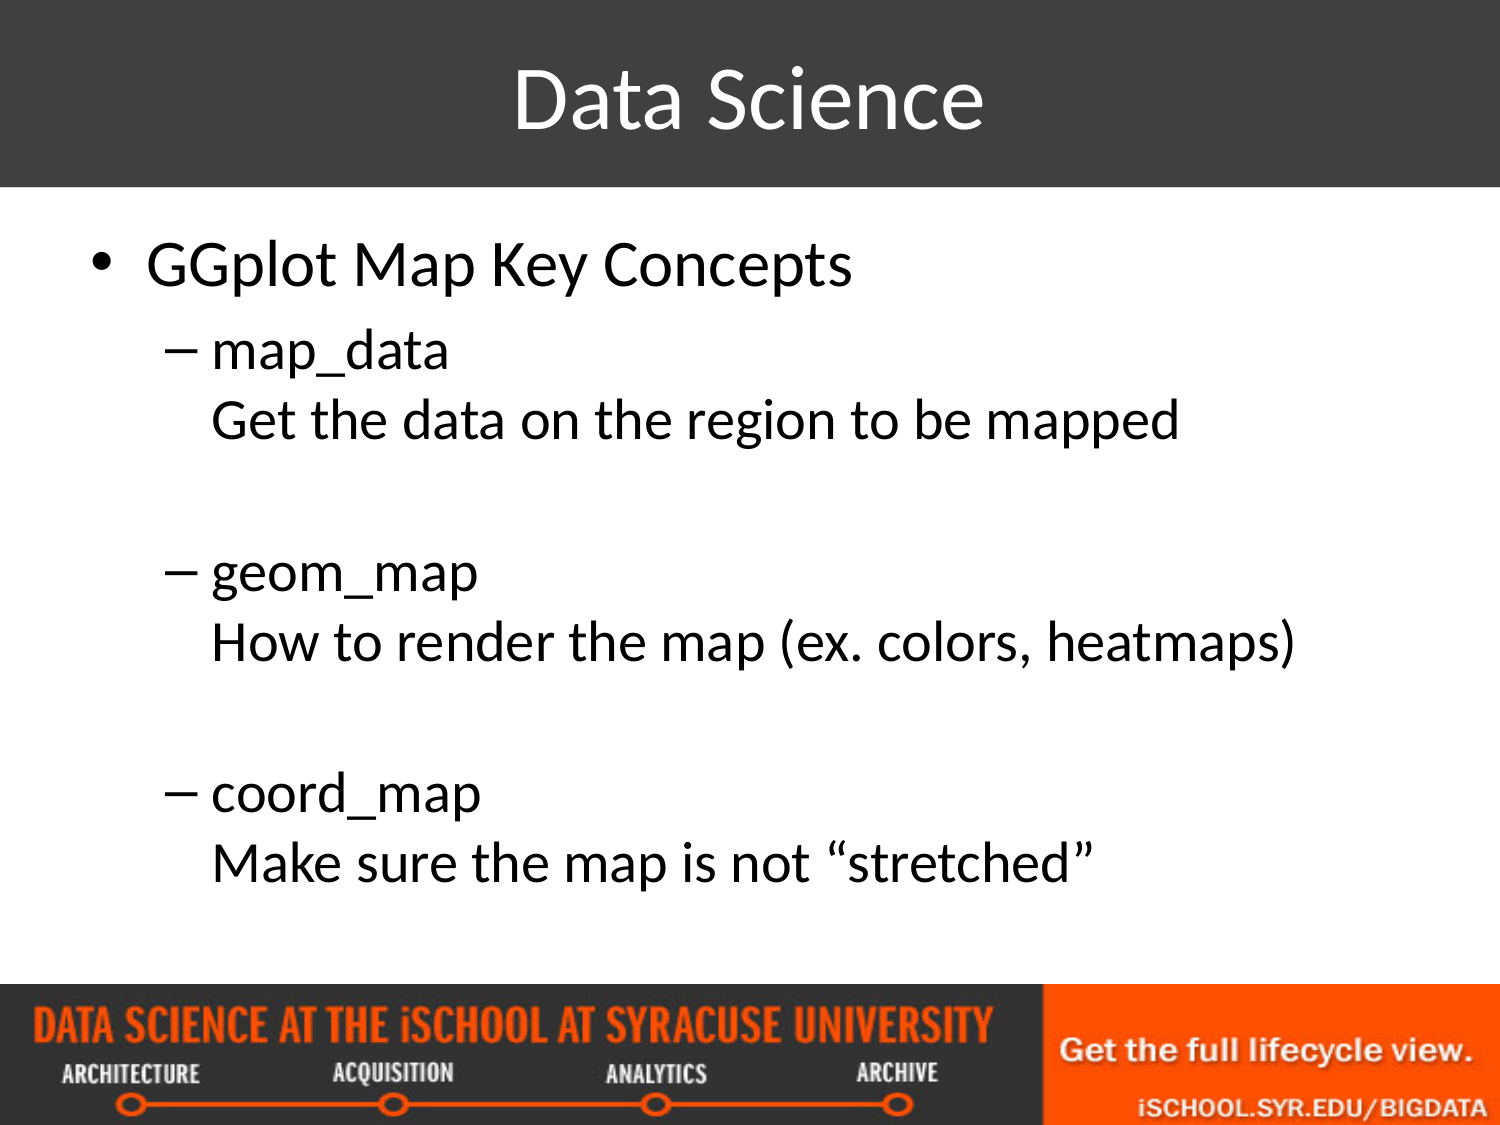

# Data Science
GGplot Map Key Concepts
map_data
Get the data on the region to be mapped
geom_map
How to render the map (ex. colors, heatmaps)
coord_map
Make sure the map is not “stretched”